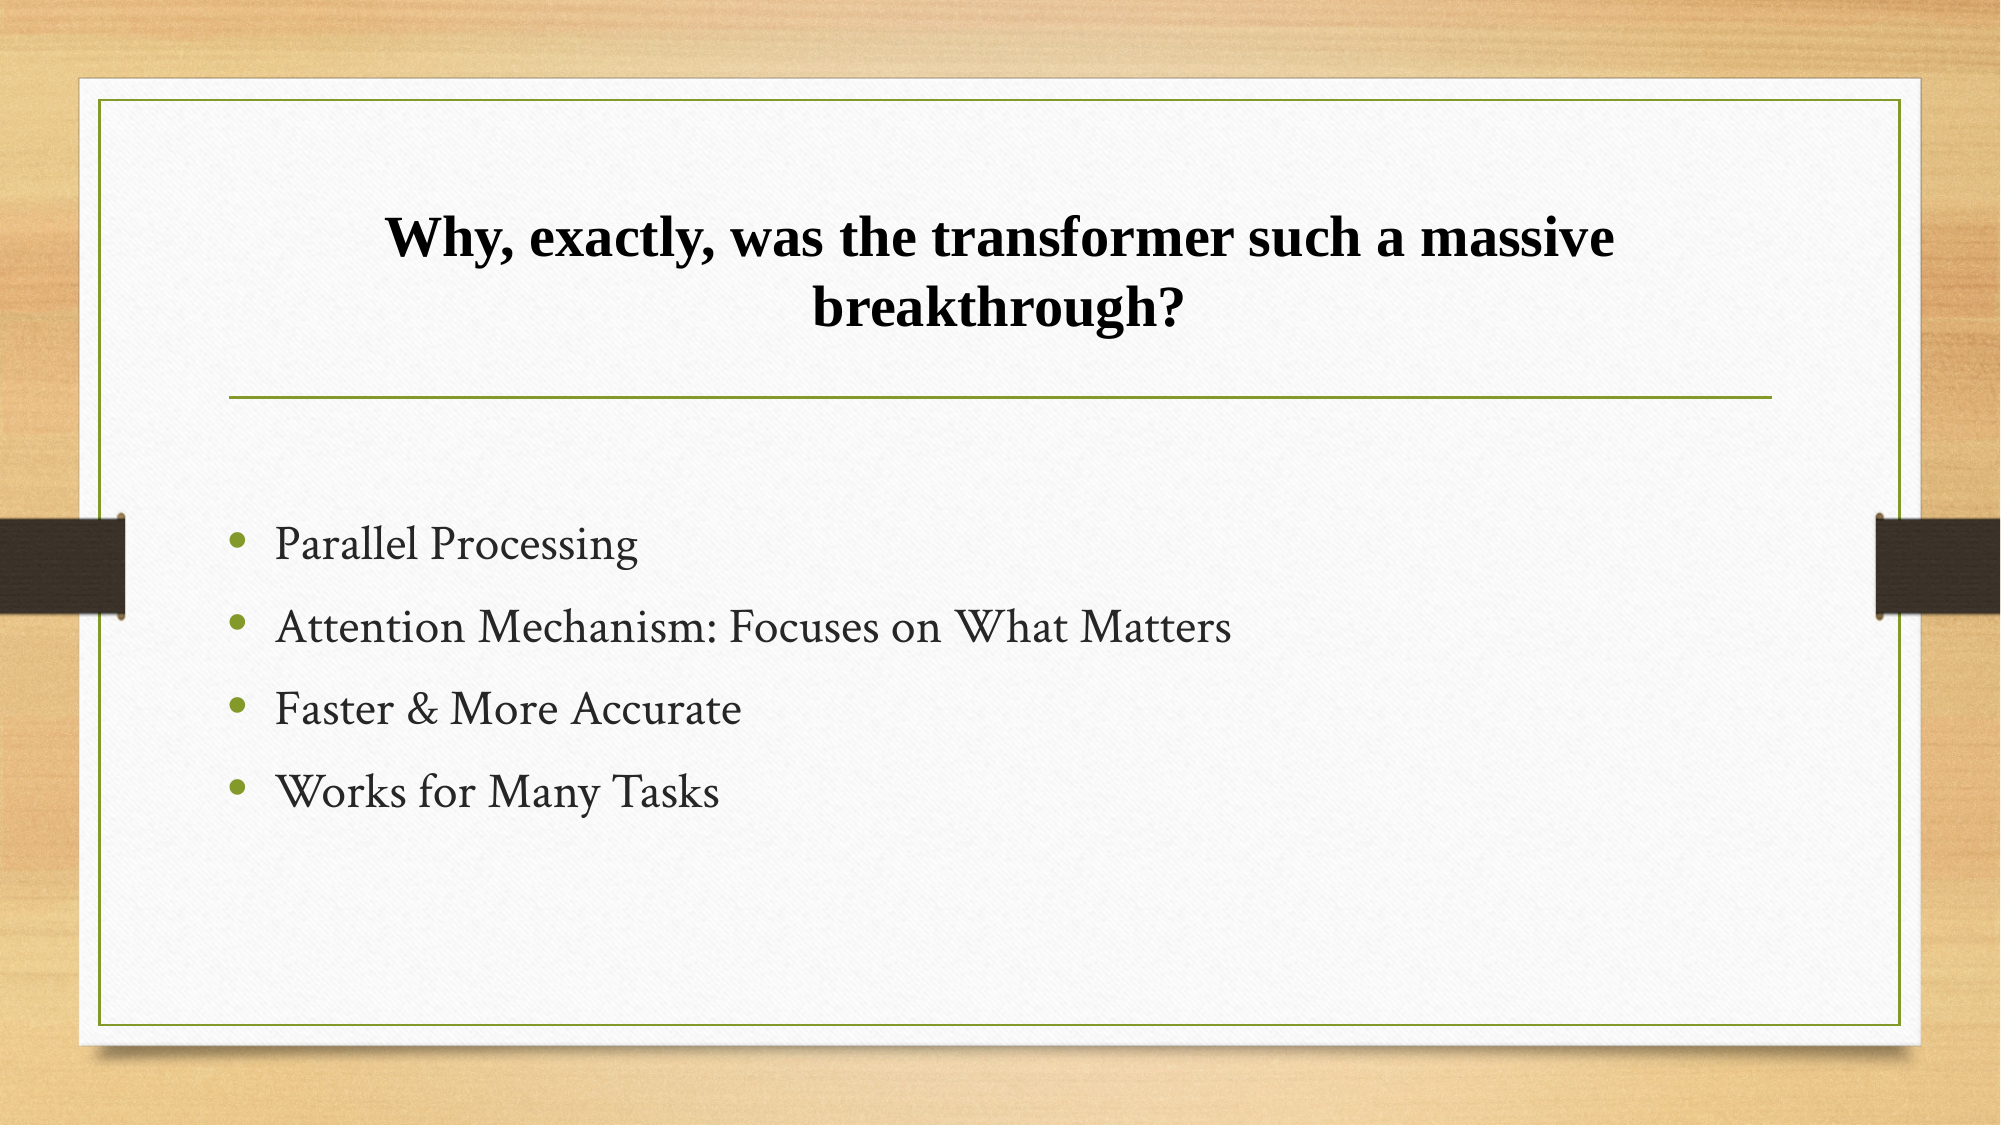

# Why, exactly, was the transformer such a massive breakthrough?

Parallel Processing
Attention Mechanism: Focuses on What Matters
Faster & More Accurate
Works for Many Tasks